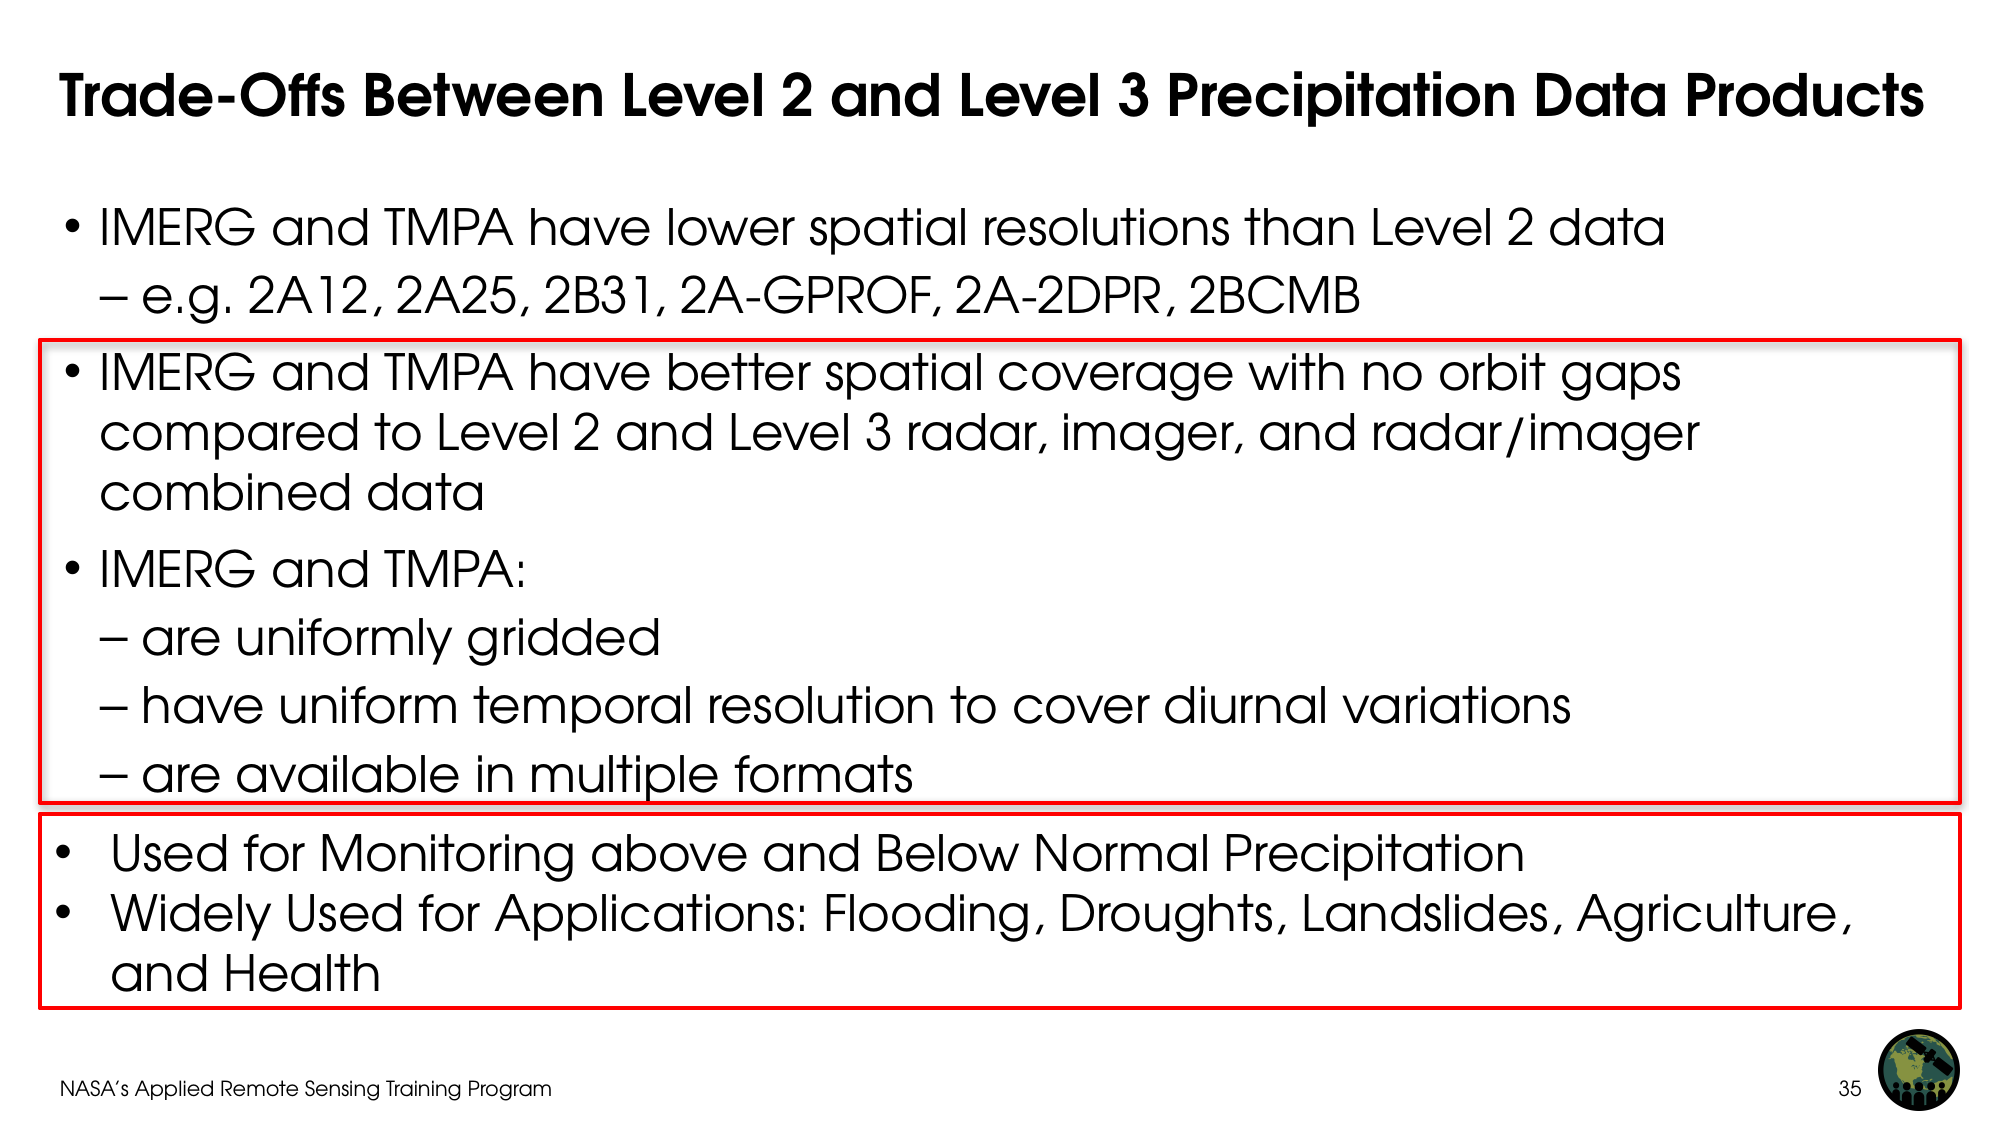

# Trade-Offs Between Level 2 and Level 3 Precipitation Data Products
IMERG and TMPA have lower spatial resolutions than Level 2 data
e.g. 2A12, 2A25, 2B31, 2A-GPROF, 2A-2DPR, 2BCMB
IMERG and TMPA have better spatial coverage with no orbit gaps compared to Level 2 and Level 3 radar, imager, and radar/imager combined data
IMERG and TMPA:
are uniformly gridded
have uniform temporal resolution to cover diurnal variations
are available in multiple formats

Used for Monitoring above and Below Normal Precipitation
Widely Used for Applications: Flooding, Droughts, Landslides, Agriculture, and Health